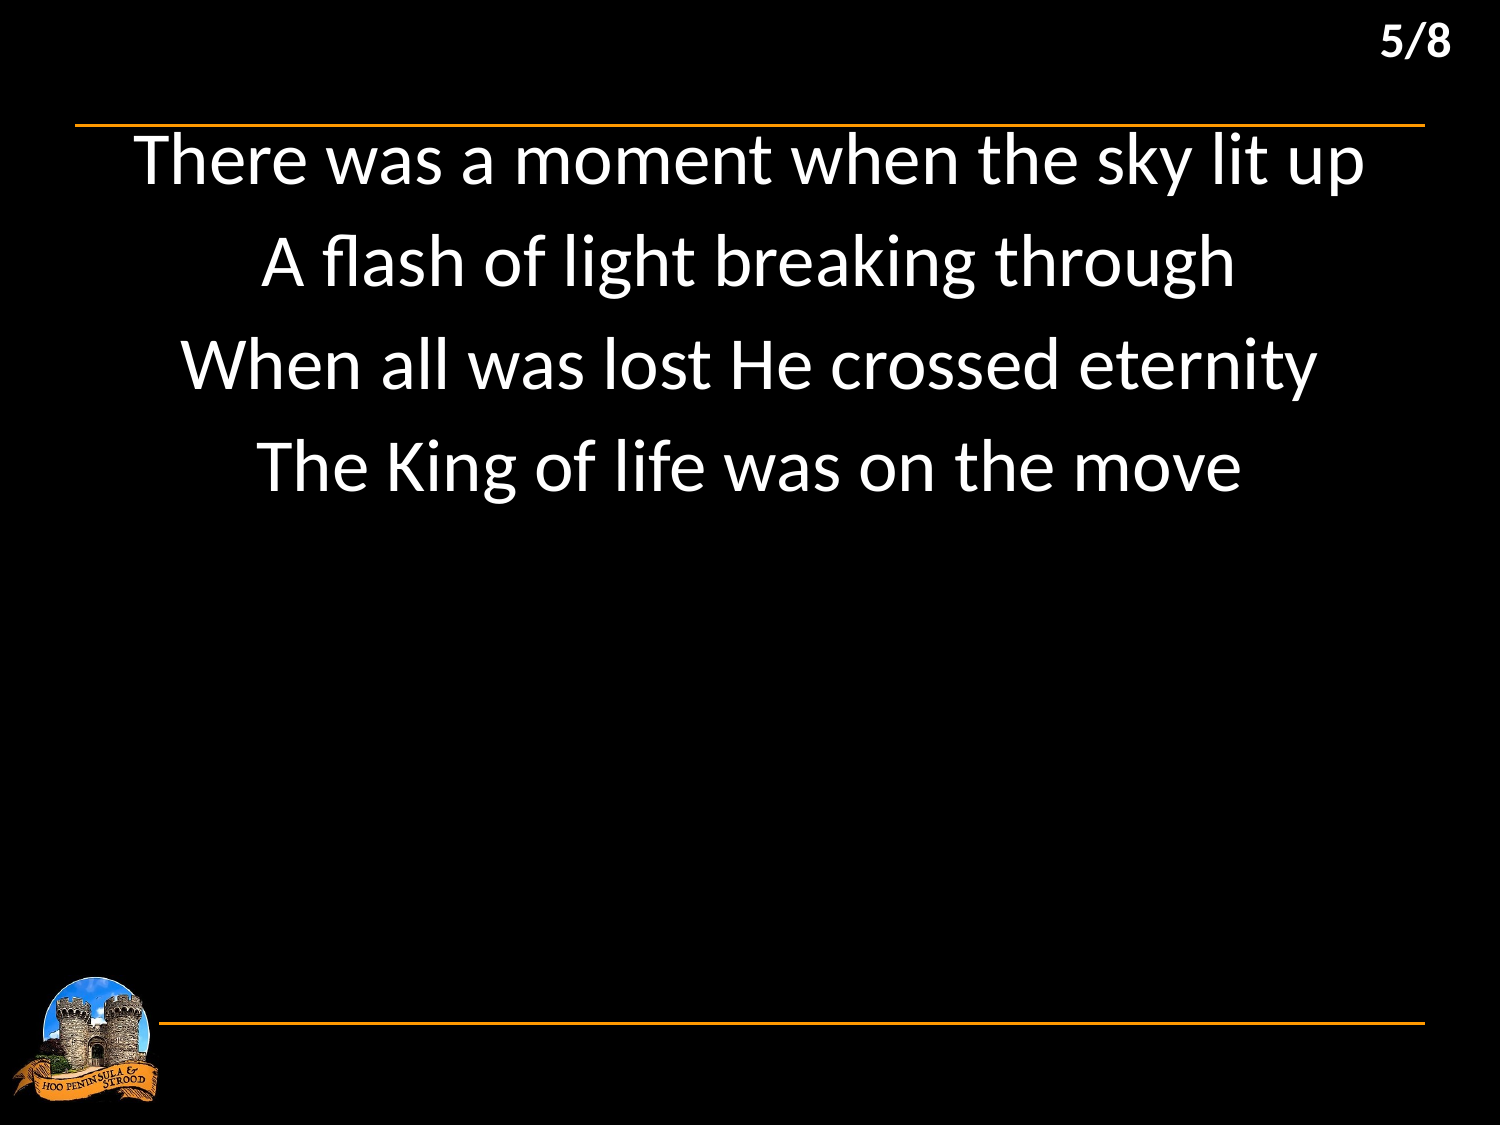

5/8
There was a moment when the sky lit up
A flash of light breaking through
When all was lost He crossed eternity
The King of life was on the move